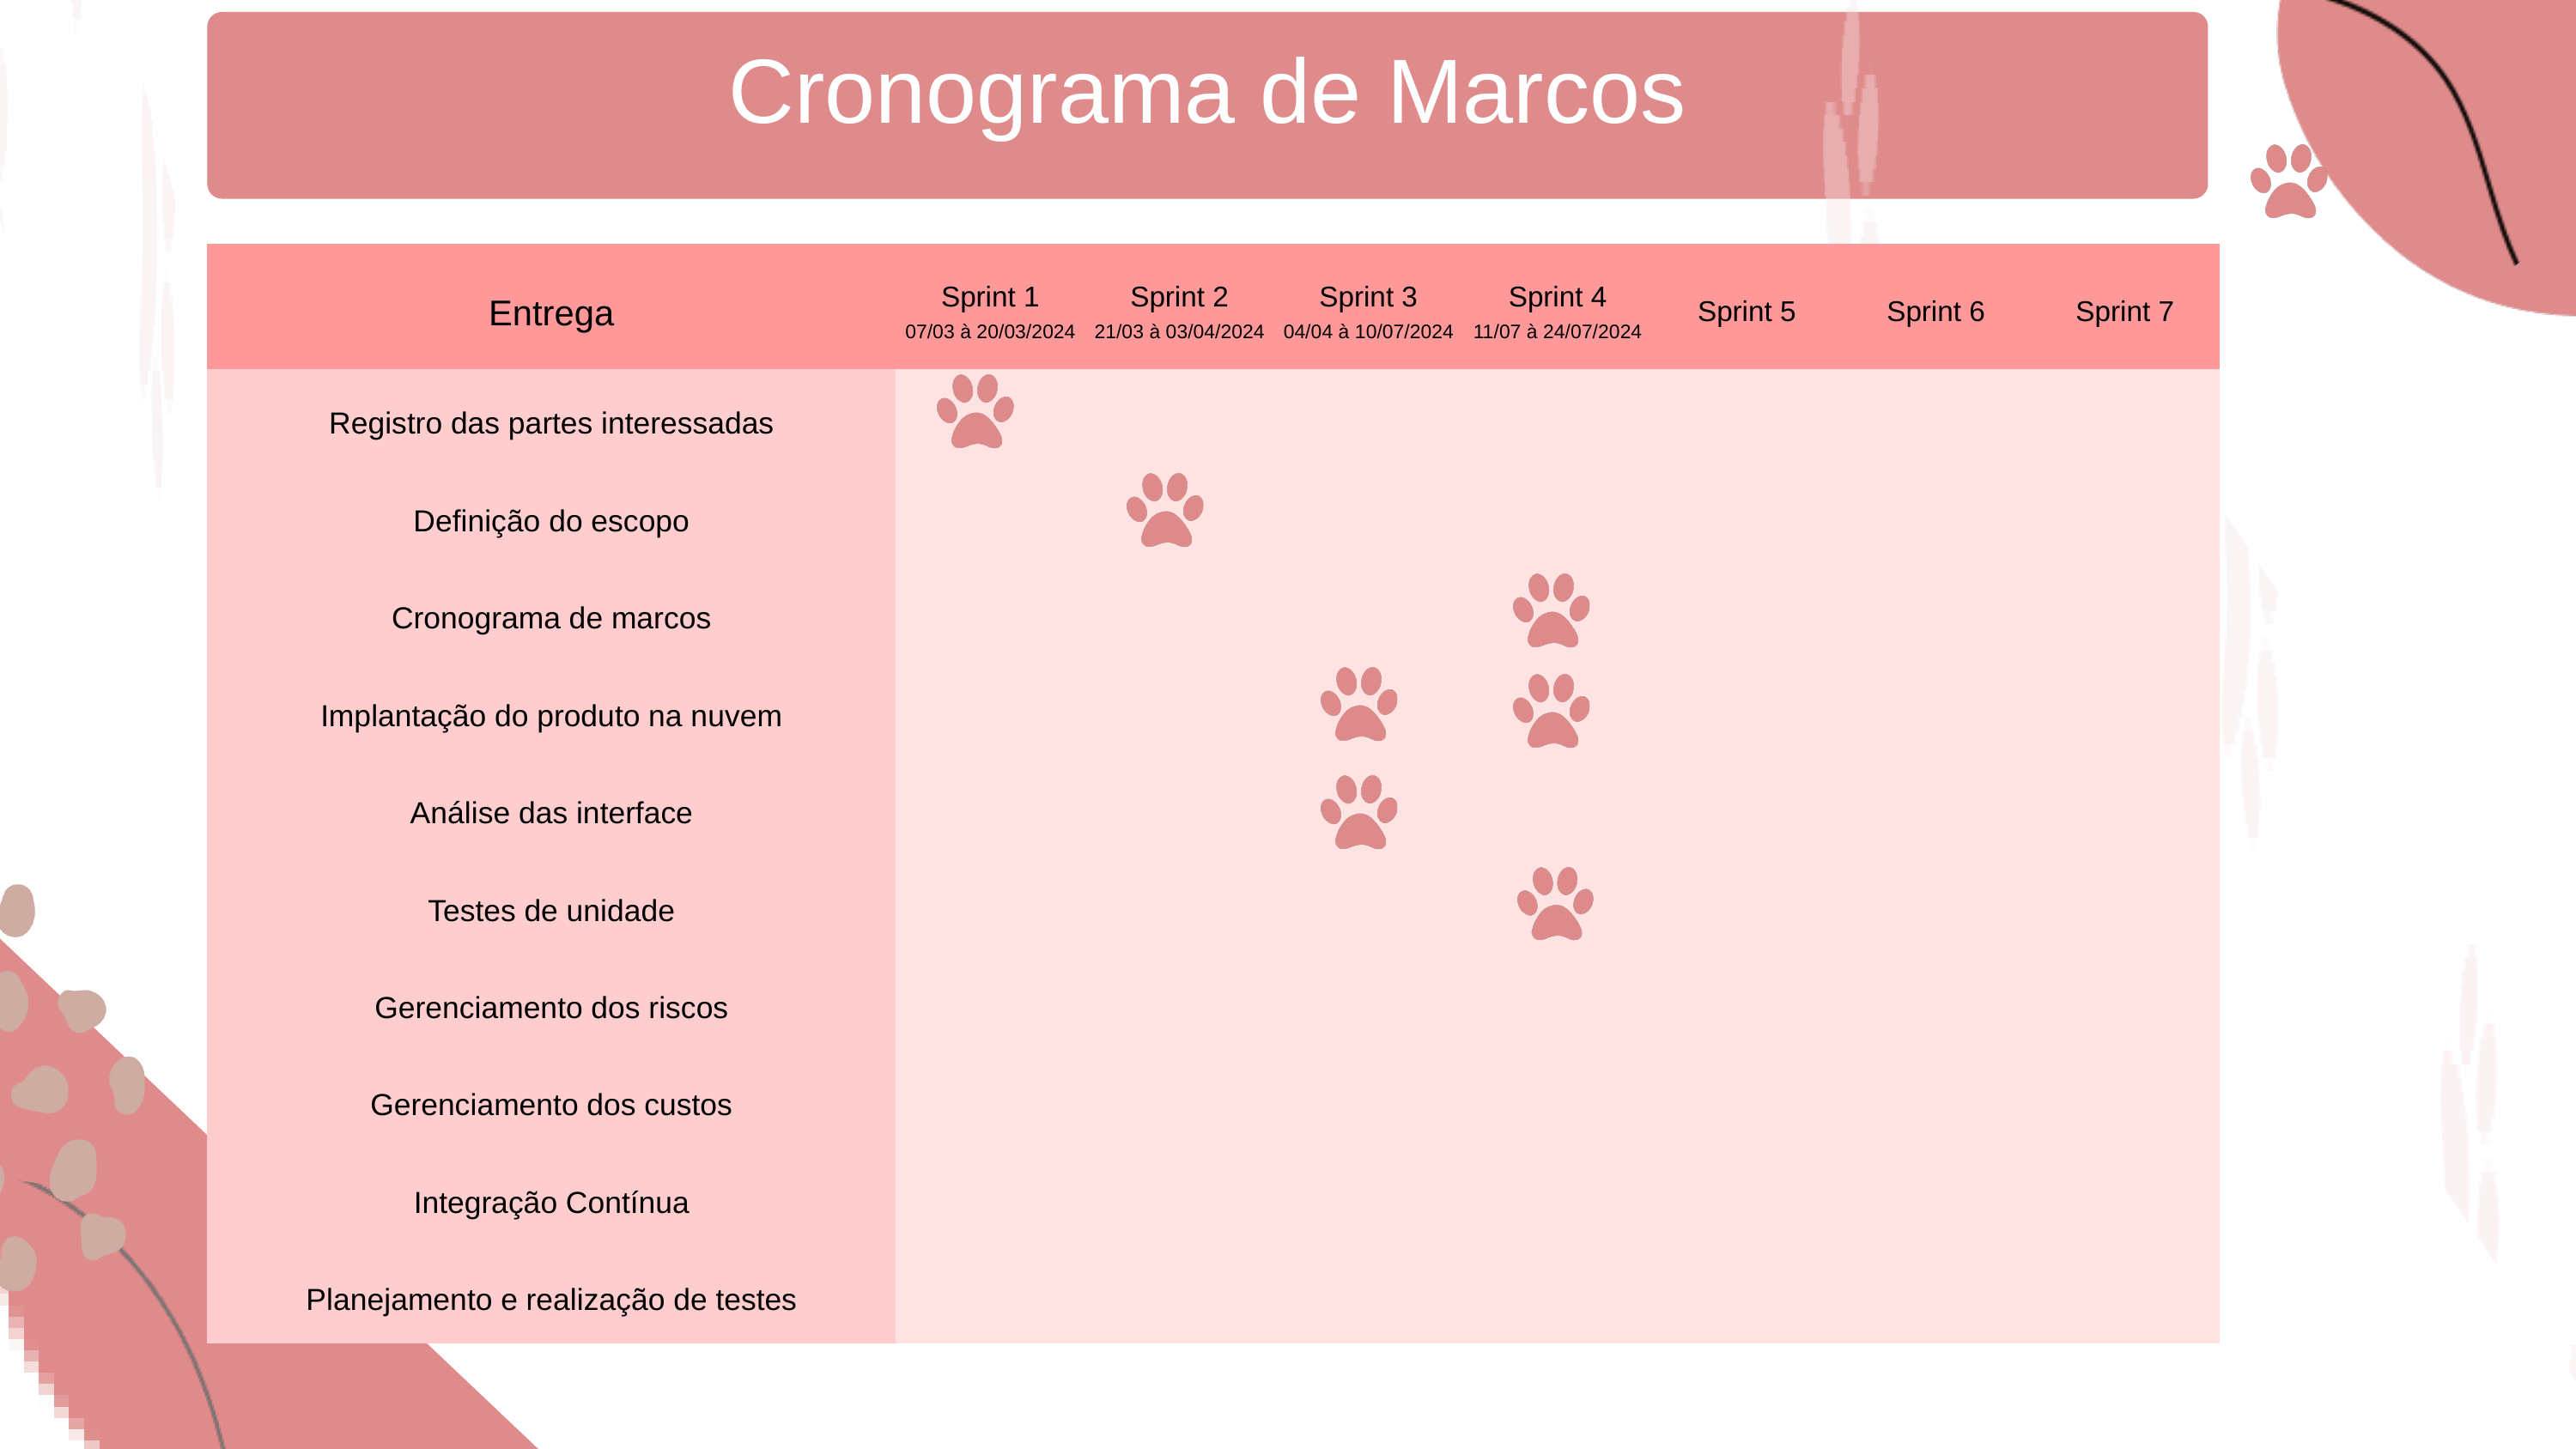

Cronograma de Marcos

| Entrega | Sprint 1 07/03 à 20/03/2024 | Sprint 2 21/03 à 03/04/2024 | Sprint 3 04/04 à 10/07/2024 | Sprint 4 11/07 à 24/07/2024 | Sprint 5 | Sprint 6 | Sprint 7 |
| --- | --- | --- | --- | --- | --- | --- | --- |
| Registro das partes interessadas |  |  |  |  |  |  |  |
| Definição do escopo |  |  |  |  |  |  |  |
| Cronograma de marcos |  |  |  |  |  |  |  |
| Implantação do produto na nuvem |  |  |  |  |  |  |  |
| Análise das interface |  |  |  |  |  |  |  |
| Testes de unidade |  |  |  |  |  |  |  |
| Gerenciamento dos riscos |  |  |  |  |  |  |  |
| Gerenciamento dos custos |  |  |  |  |  |  |  |
| Integração Contínua |  |  |  |  |  |  |  |
| Planejamento e realização de testes​ |  |  |  |  |  |  |  |